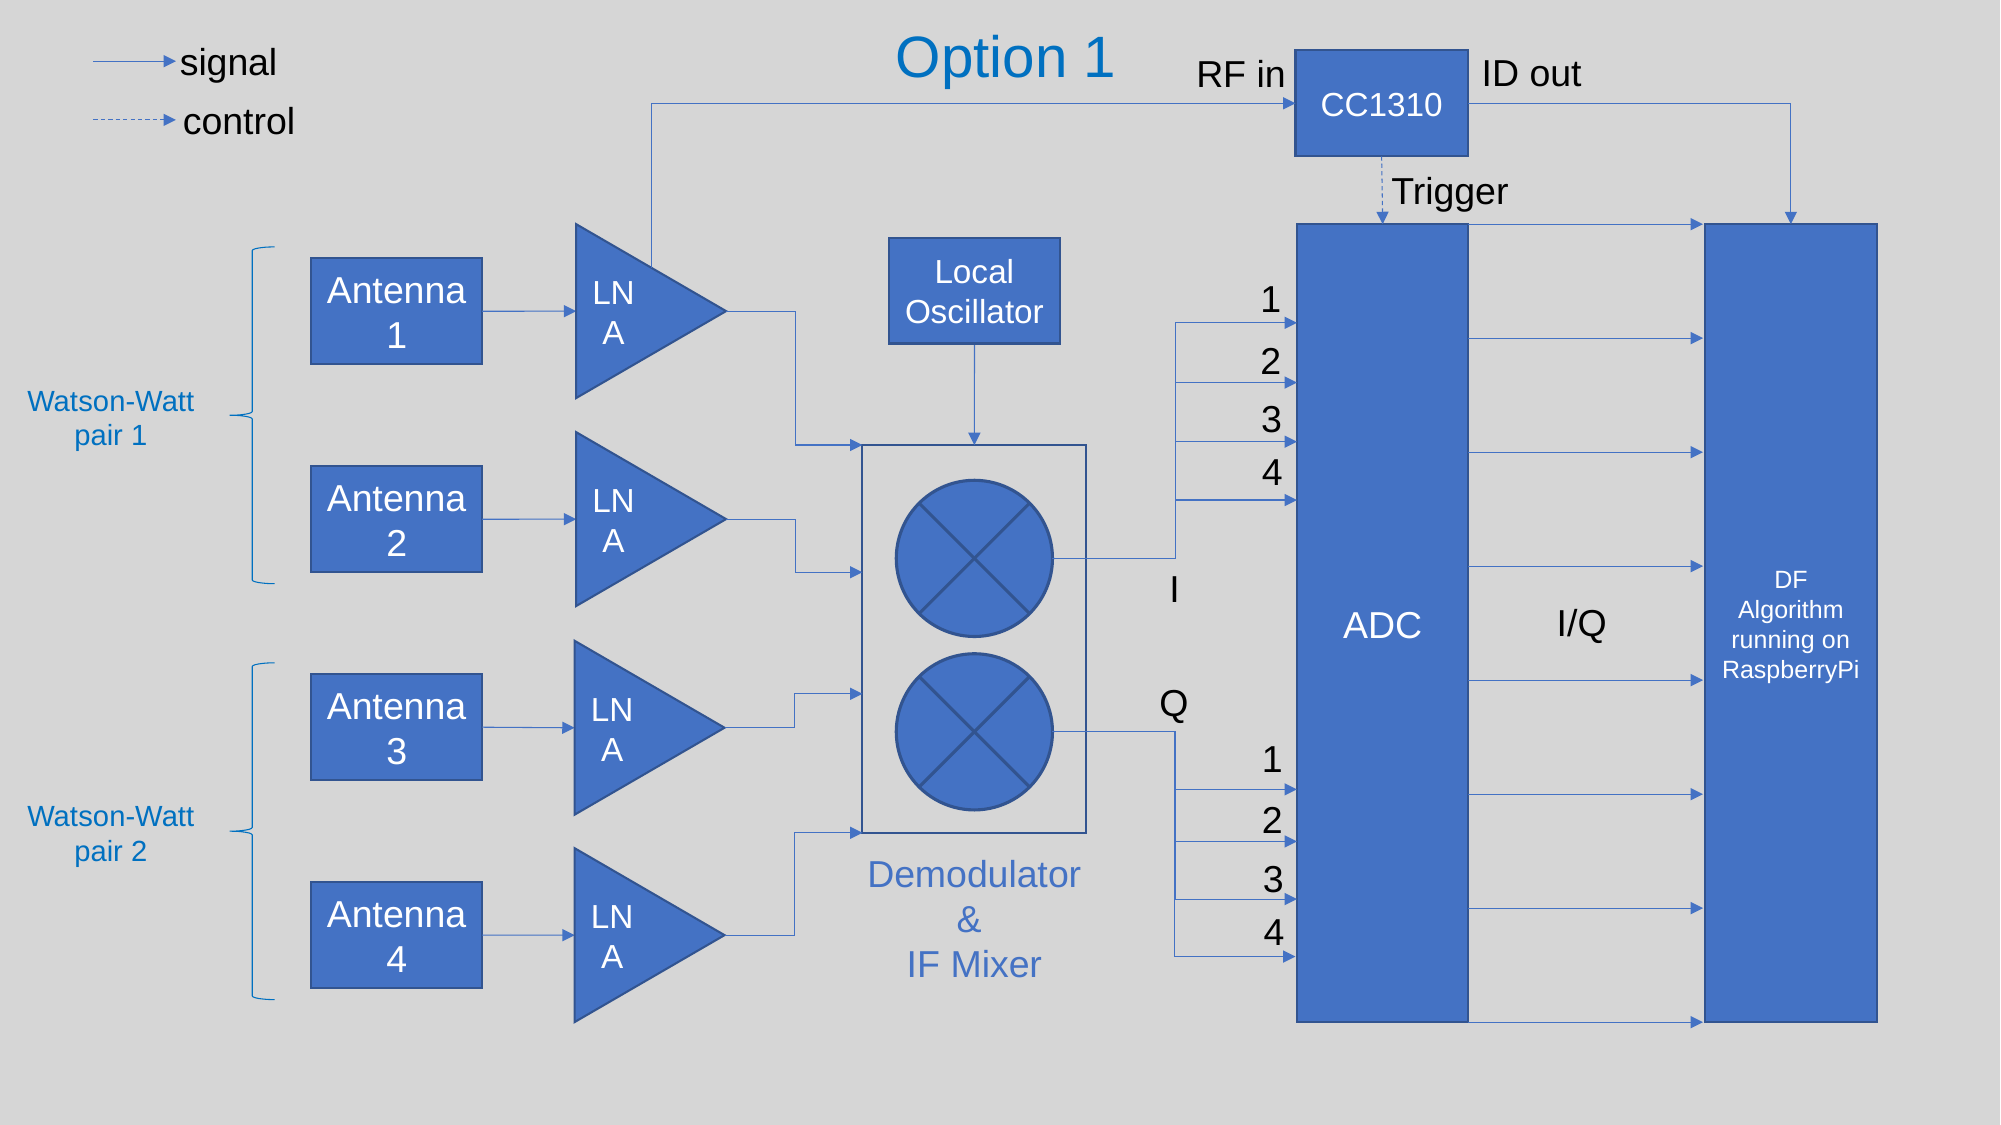

Option 1
signal
ID out
RF in
CC1310
control
Trigger
ADC
DF Algorithm running on RaspberryPi
LNA
Local Oscillator

Antenna 1
1
2
Watson-Watt
pair 1
3
4
LNA

Antenna 2

I
I/Q
LNA

Q
Antenna 3
1
2
Watson-Watt
pair 2
Demodulator
&
IF Mixer
3
LNA
Antenna 4
4